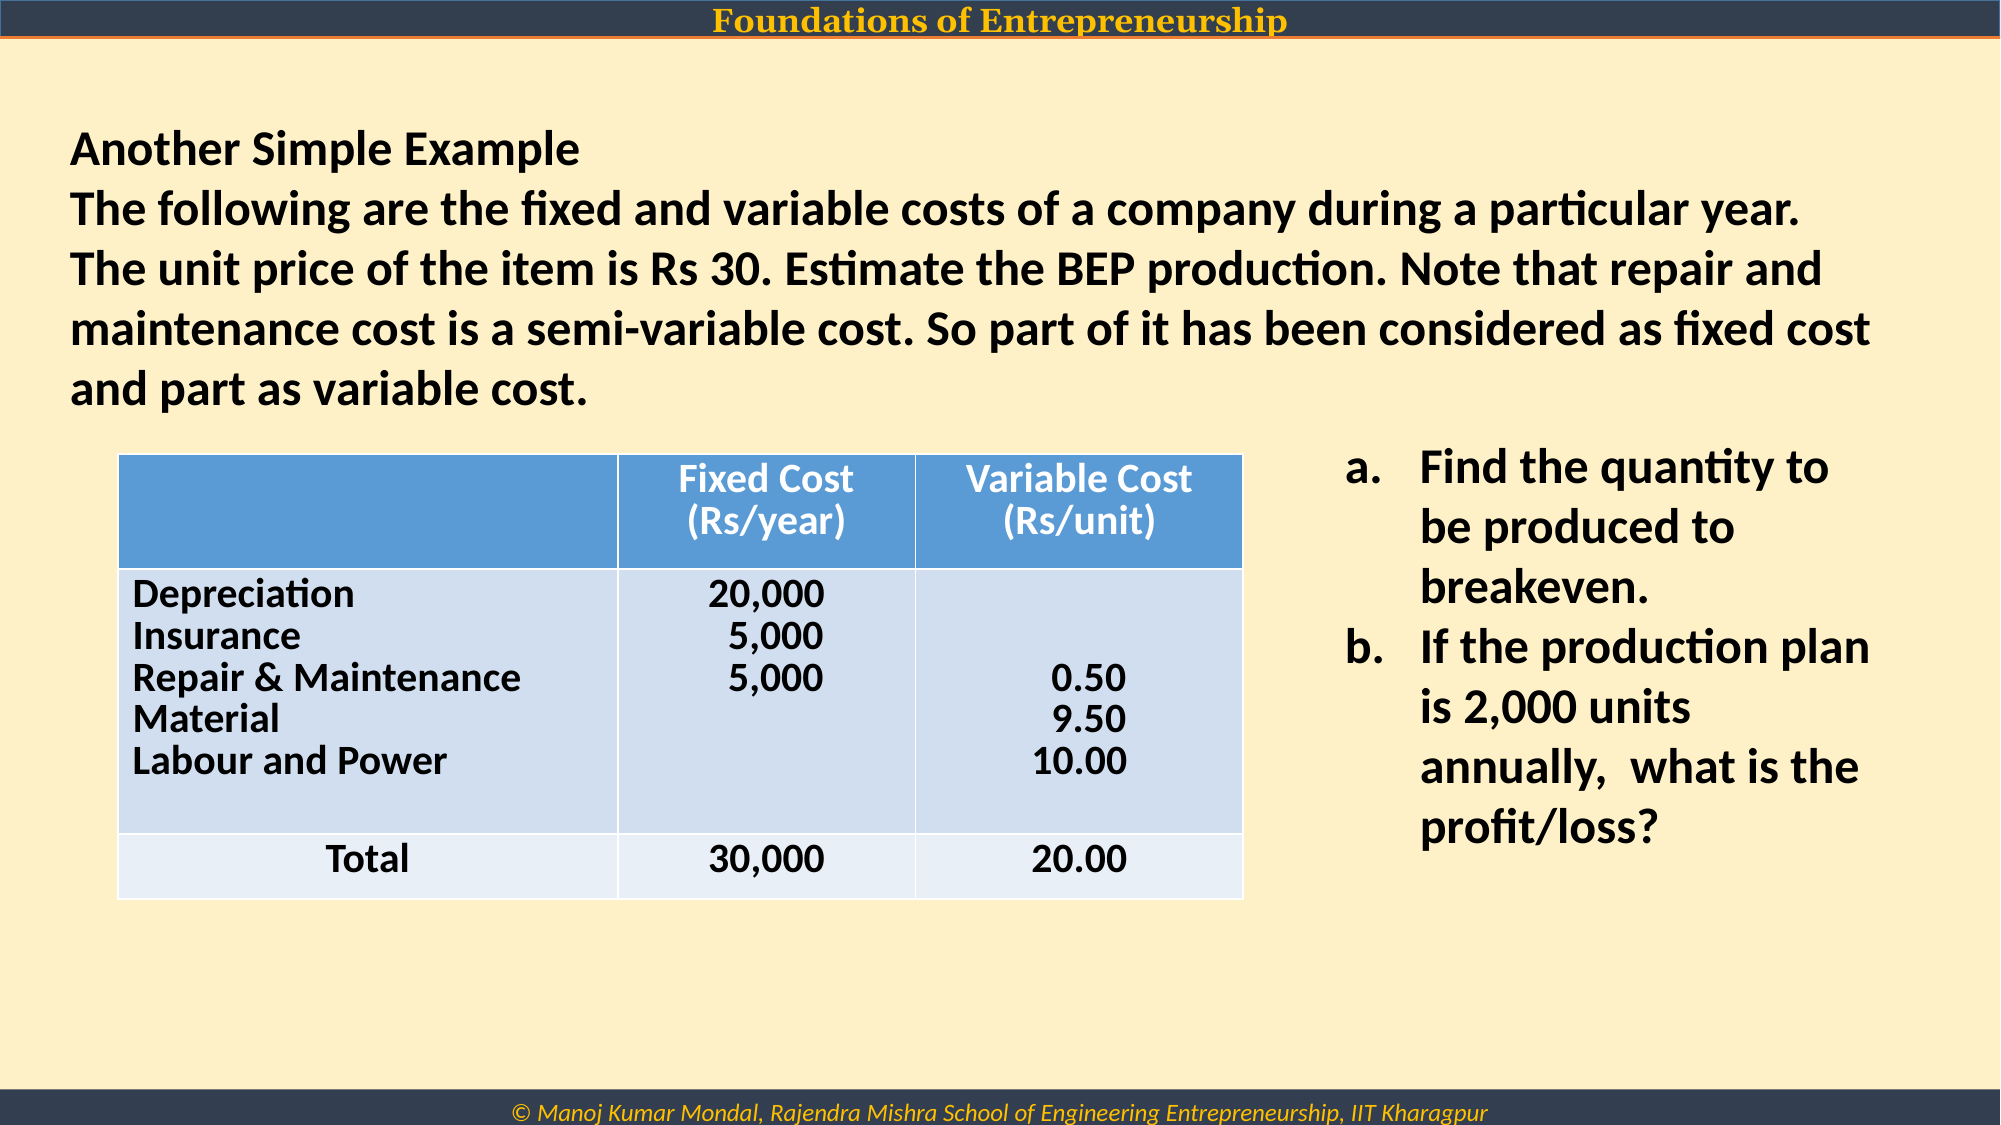

Another Simple Example
The following are the fixed and variable costs of a company during a particular year. The unit price of the item is Rs 30. Estimate the BEP production. Note that repair and maintenance cost is a semi-variable cost. So part of it has been considered as fixed cost and part as variable cost.
Find the quantity to be produced to breakeven.
If the production plan is 2,000 units annually,  what is the profit/loss?

|  | Fixed Cost (Rs/year) | Variable Cost (Rs/unit) |
| --- | --- | --- |
| Depreciation Insurance Repair & Maintenance Material Labour and Power | 20,000 5,000 5,000 | 0.50 9.50 10.00 |
| Total | 30,000 | 20.00 |